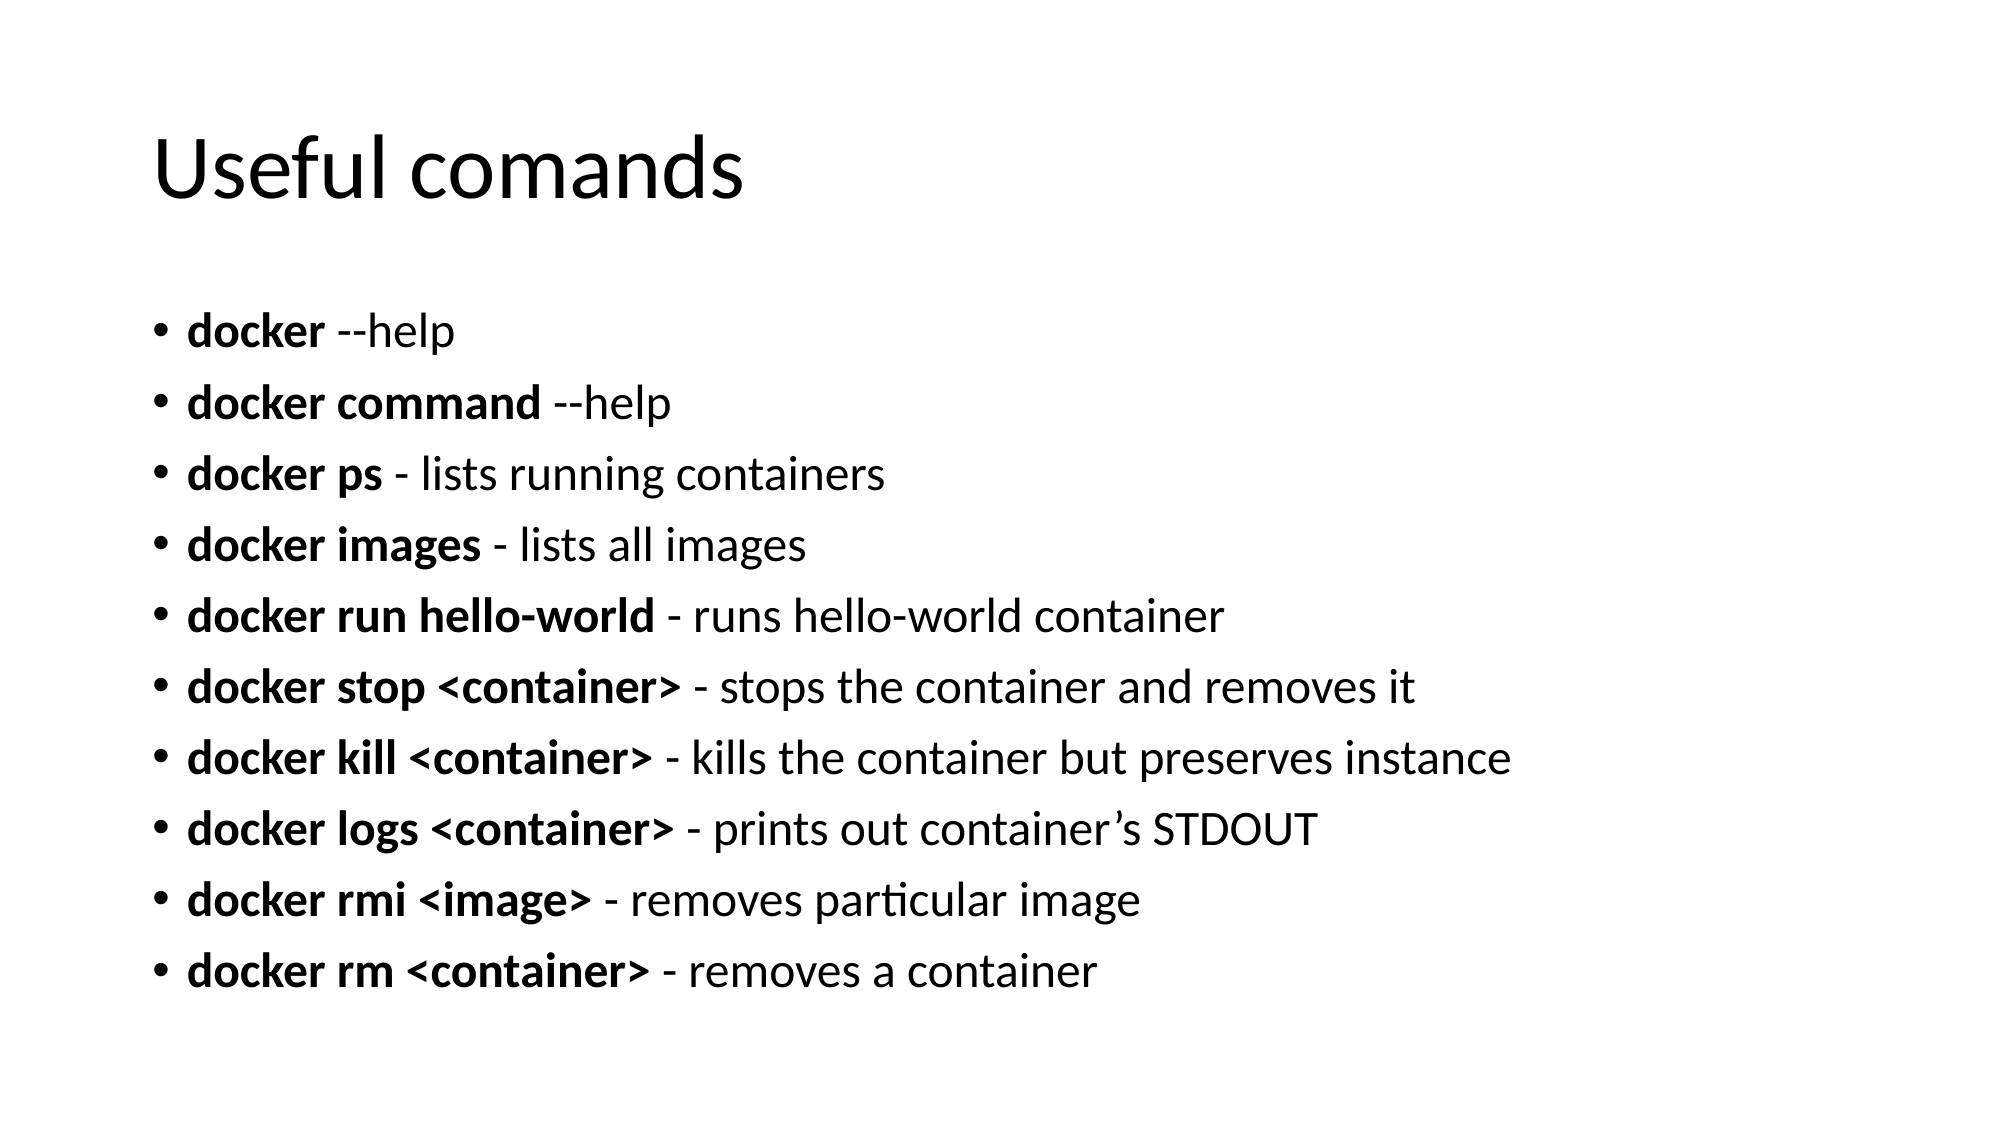

# Useful comands
docker --help
docker command --help
docker ps - lists running containers
docker images - lists all images
docker run hello-world - runs hello-world container
docker stop <container> - stops the container and removes it
docker kill <container> - kills the container but preserves instance
docker logs <container> - prints out container’s STDOUT
docker rmi <image> - removes particular image
docker rm <container> - removes a container